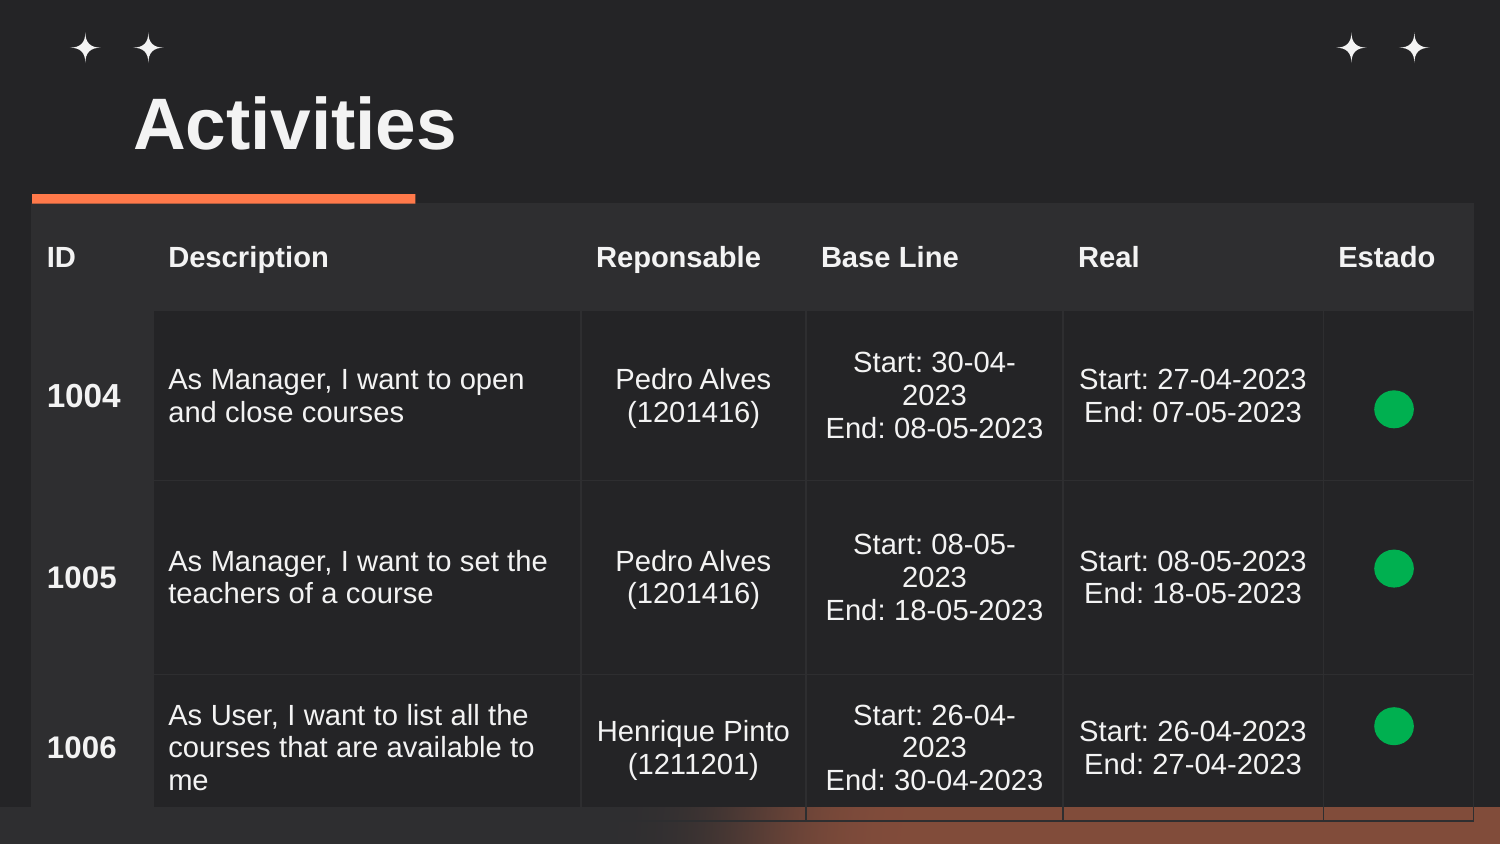

# Activities

| ID | Description | Reponsable | Base Line | Real | Estado |
| --- | --- | --- | --- | --- | --- |
| 1004 | As Manager, I want to open and close courses | Pedro Alves (1201416) | Start: 30-04-2023 End: 08-05-2023 | Start: 27-04-2023 End: 07-05-2023 |  |
| 1005 | As Manager, I want to set the teachers of a course | Pedro Alves (1201416) | Start: 08-05-2023 End: 18-05-2023 | Start: 08-05-2023 End: 18-05-2023 |  |
| 1006 | As User, I want to list all the courses that are available to me | Henrique Pinto (1211201) | Start: 26-04-2023 End: 30-04-2023 | Start: 26-04-2023 End: 27-04-2023 |  |